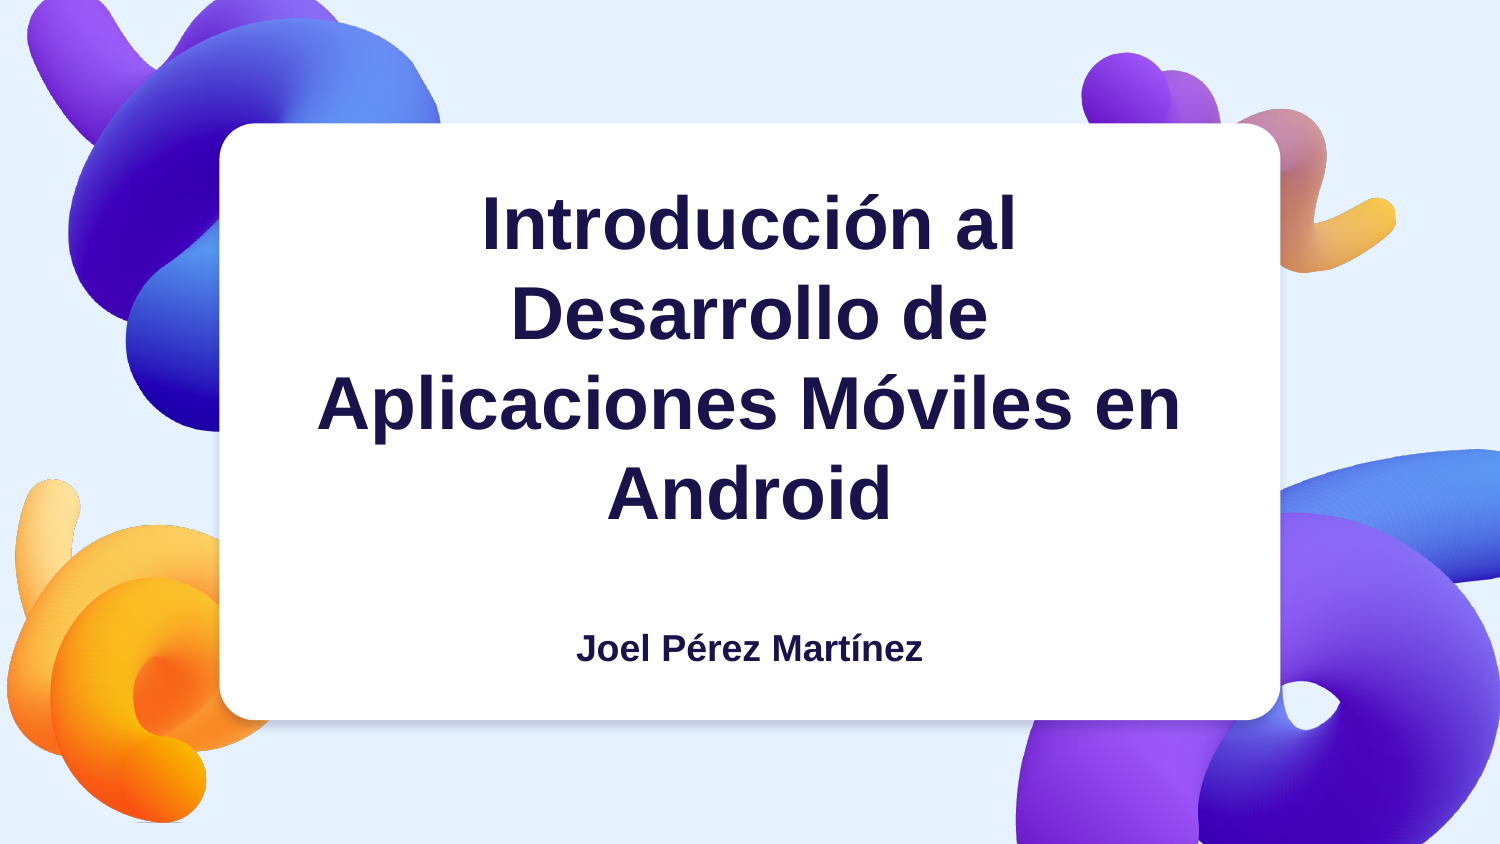

# Introducción al Desarrollo de Aplicaciones Móviles en Android Joel Pérez Martínez